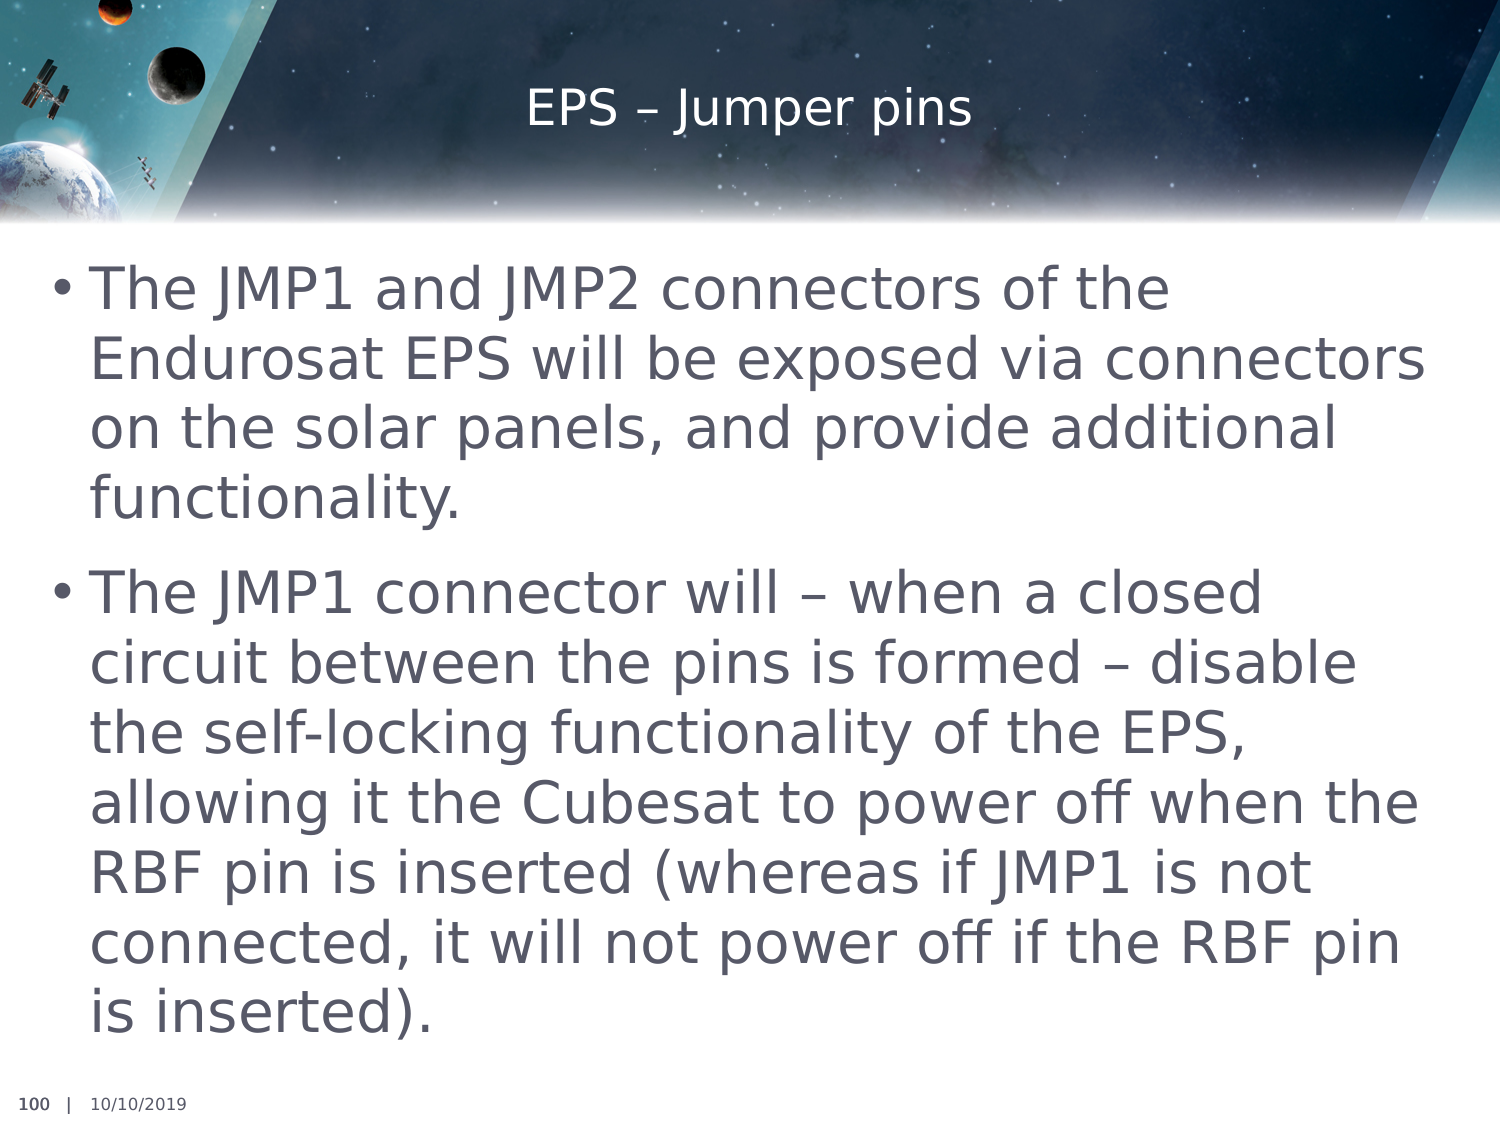

# EPS – Jumper pins
The JMP1 and JMP2 connectors of the Endurosat EPS will be exposed via connectors on the solar panels, and provide additional functionality.
The JMP1 connector will – when a closed circuit between the pins is formed – disable the self-locking functionality of the EPS, allowing it the Cubesat to power off when the RBF pin is inserted (whereas if JMP1 is not connected, it will not power off if the RBF pin is inserted).
100   |